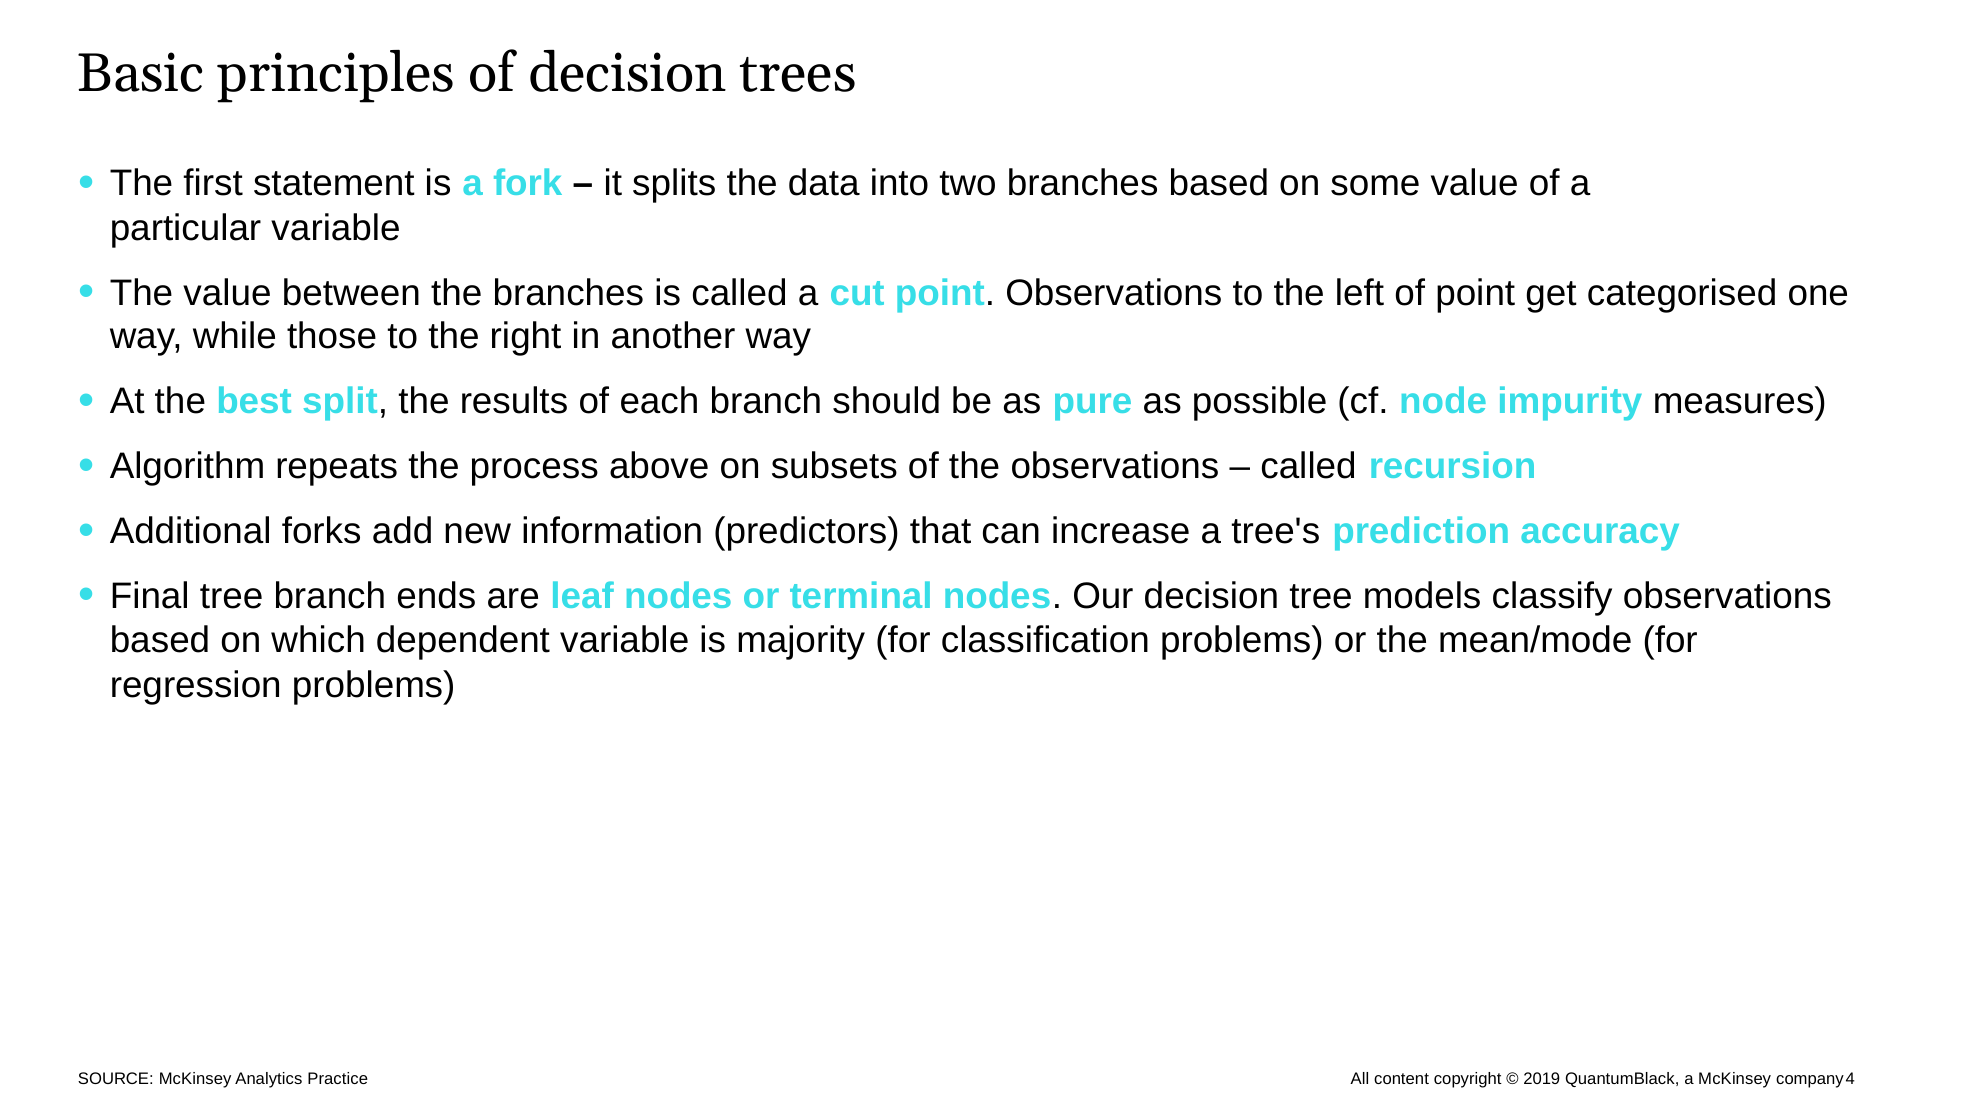

# Basic principles of decision trees
The first statement is a fork – it splits the data into two branches based on some value of a
particular variable
The value between the branches is called a cut point. Observations to the left of point get categorised one way, while those to the right in another way
At the best split, the results of each branch should be as pure as possible (cf. node impurity measures)
Algorithm repeats the process above on subsets of the observations – called recursion
Additional forks add new information (predictors) that can increase a tree's prediction accuracy
Final tree branch ends are leaf nodes or terminal nodes. Our decision tree models classify observations based on which dependent variable is majority (for classification problems) or the mean/mode (for regression problems)
SOURCE: McKinsey Analytics Practice